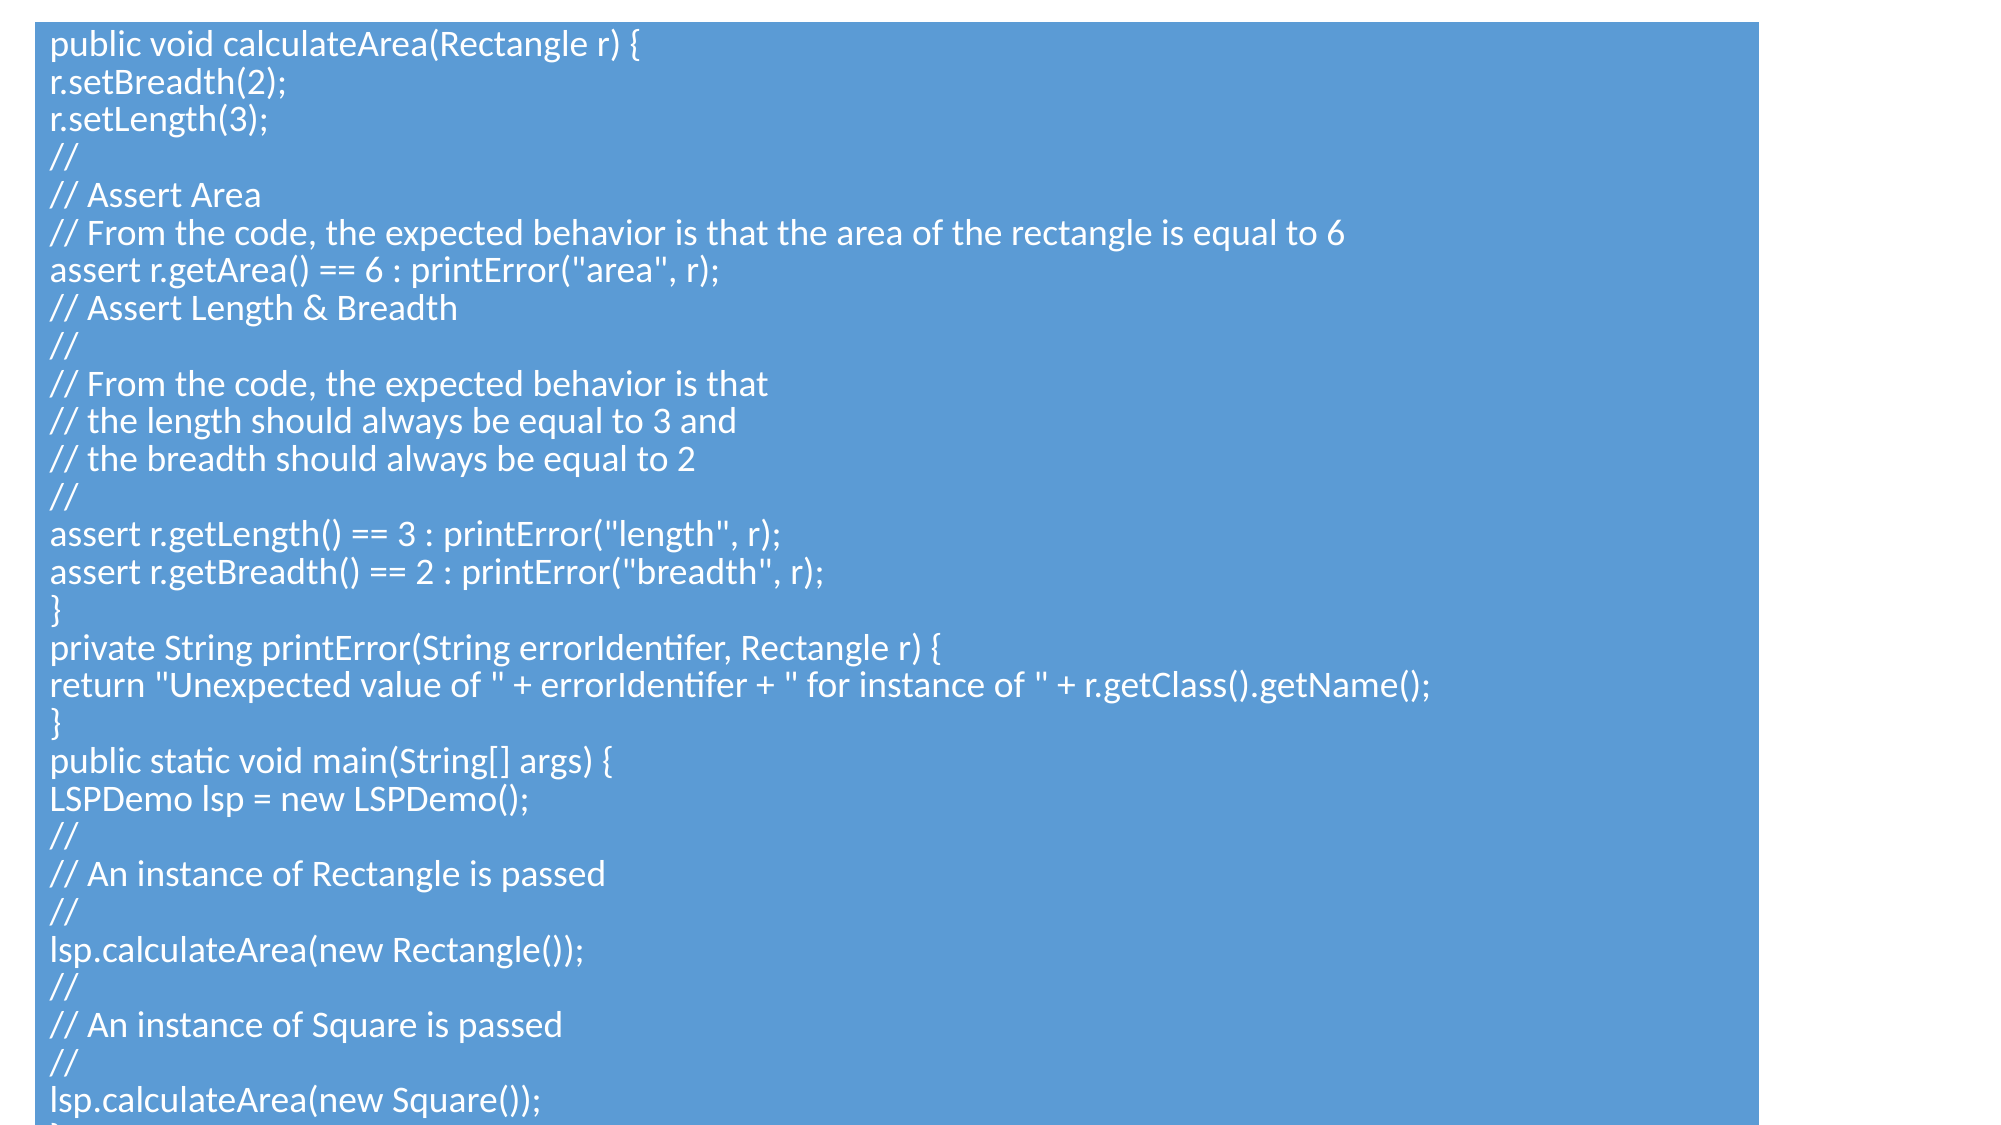

| public void calculateArea(Rectangle r) { r.setBreadth(2); r.setLength(3); // // Assert Area // From the code, the expected behavior is that the area of the rectangle is equal to 6 assert r.getArea() == 6 : printError("area", r); // Assert Length & Breadth // // From the code, the expected behavior is that // the length should always be equal to 3 and // the breadth should always be equal to 2 // assert r.getLength() == 3 : printError("length", r); assert r.getBreadth() == 2 : printError("breadth", r); } private String printError(String errorIdentifer, Rectangle r) { return "Unexpected value of " + errorIdentifer + " for instance of " + r.getClass().getName(); } public static void main(String[] args) { LSPDemo lsp = new LSPDemo(); // // An instance of Rectangle is passed // lsp.calculateArea(new Rectangle()); // // An instance of Square is passed // lsp.calculateArea(new Square()); } } |
| --- |
#